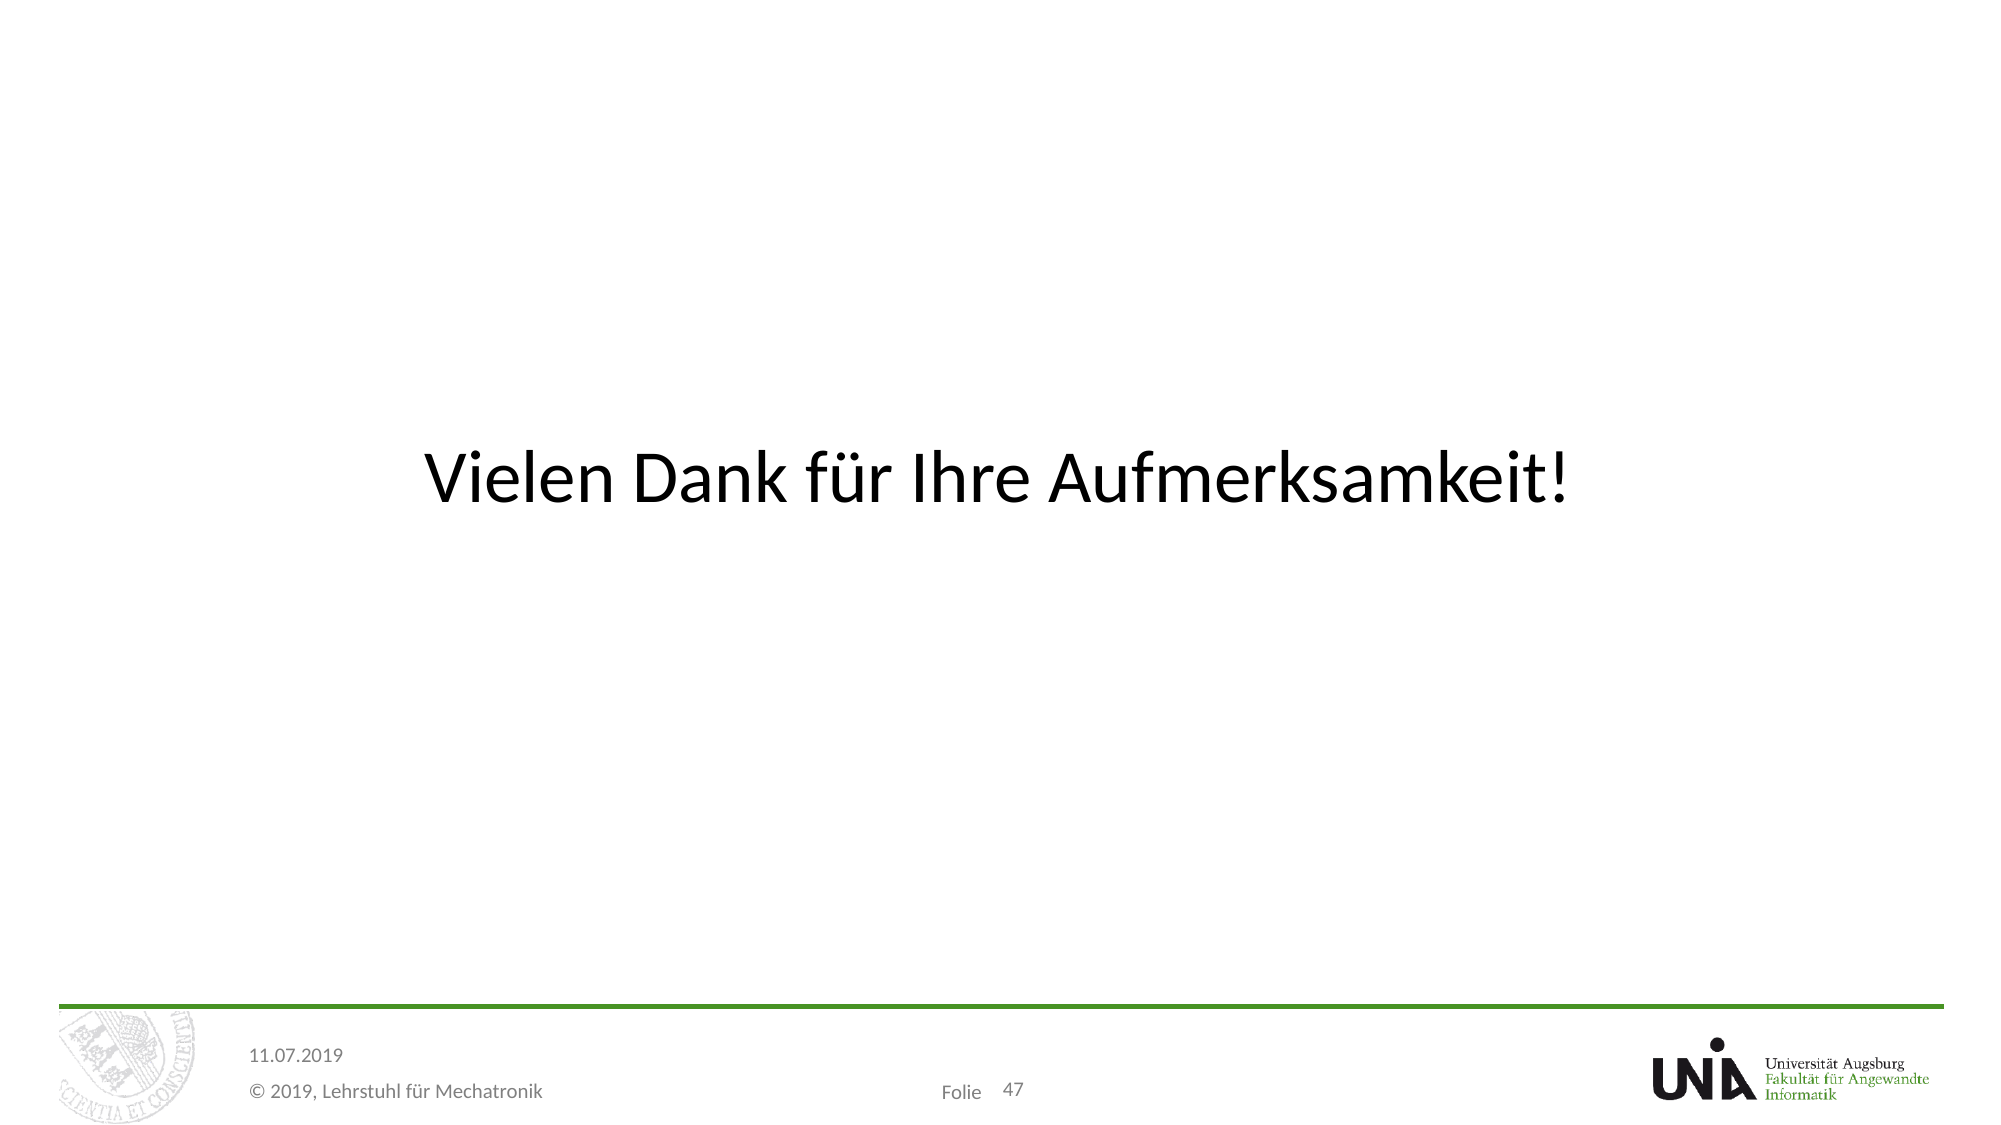

#
Vielen Dank für Ihre Aufmerksamkeit!
47